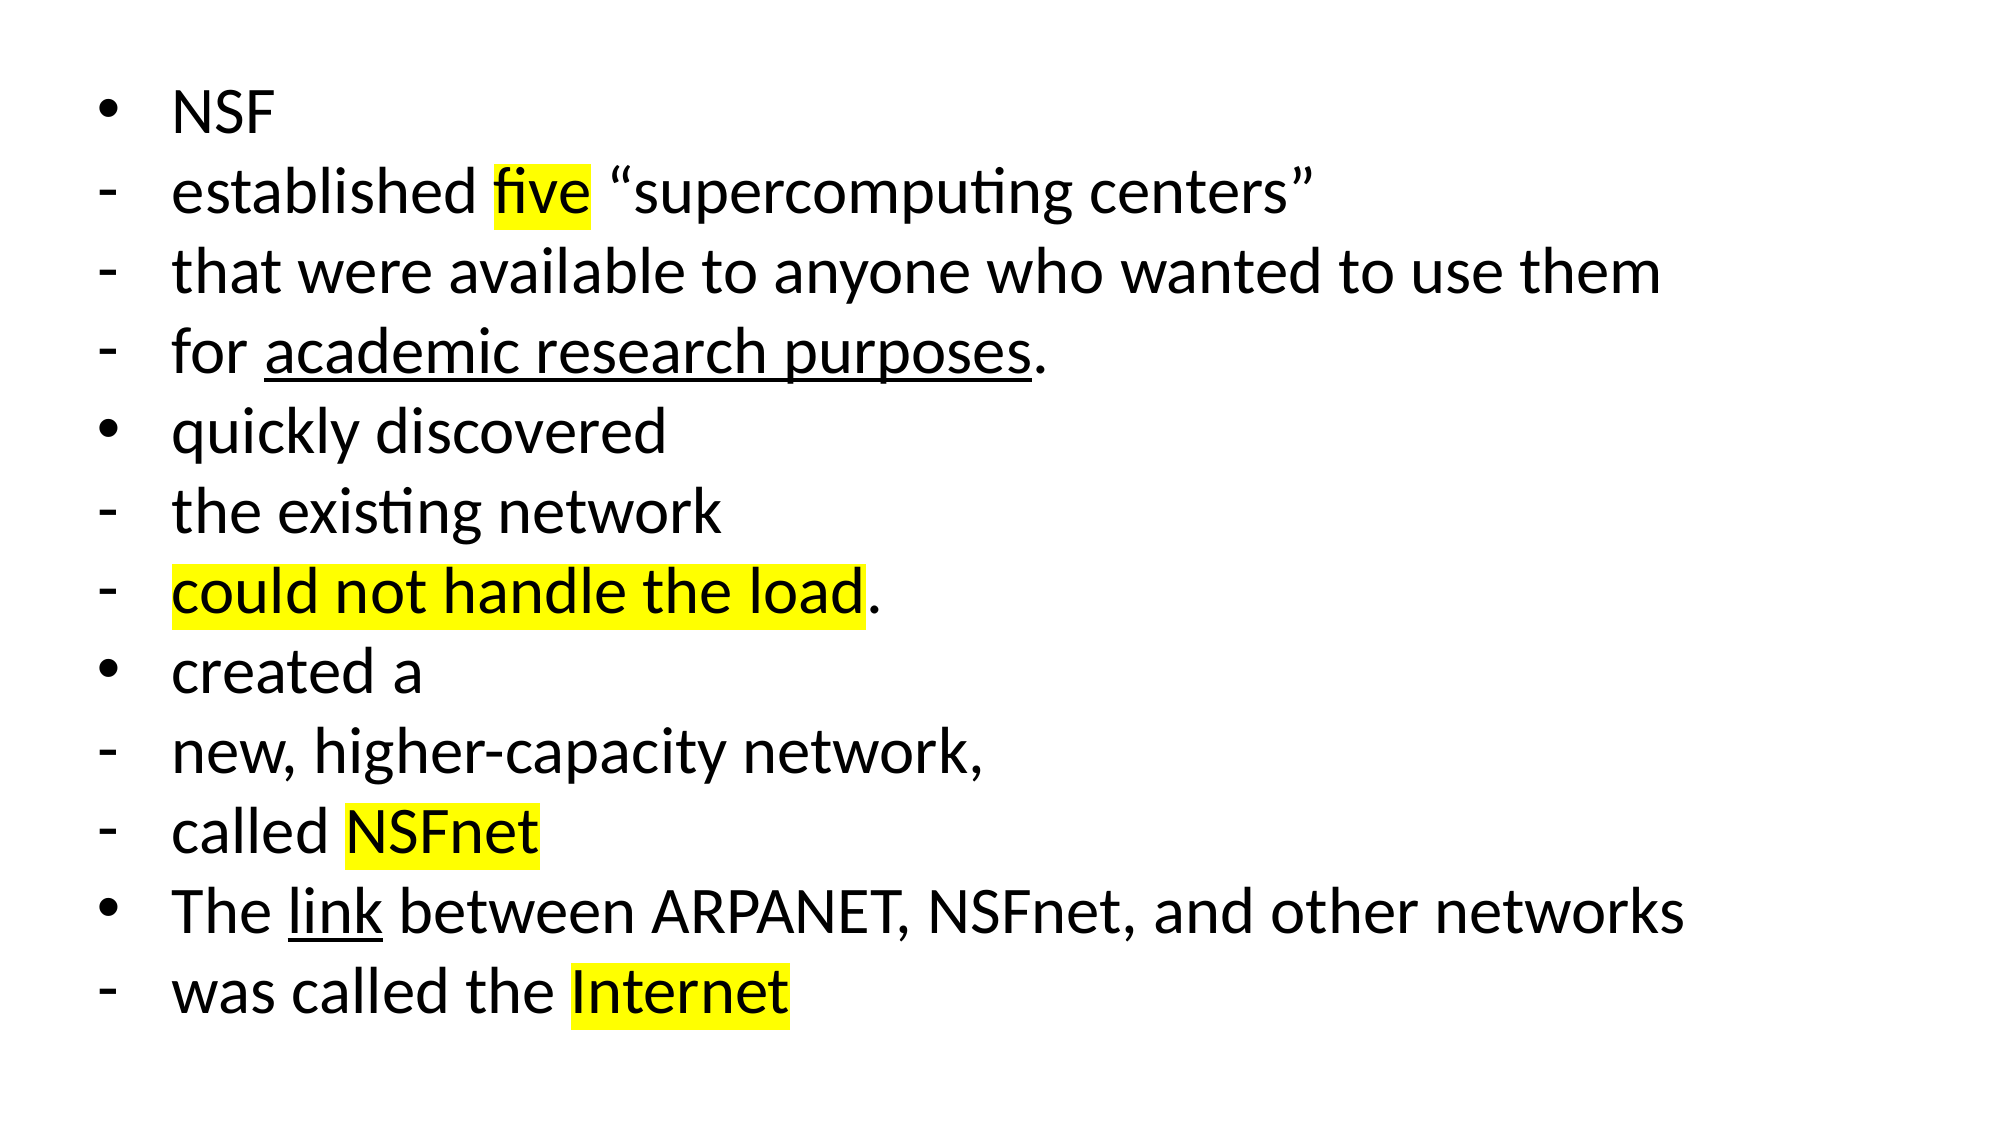

NSF
established five “supercomputing centers”
that were available to anyone who wanted to use them
for academic research purposes.
quickly discovered
the existing network
could not handle the load.
created a
new, higher-capacity network,
called NSFnet
The link between ARPANET, NSFnet, and other networks
was called the Internet